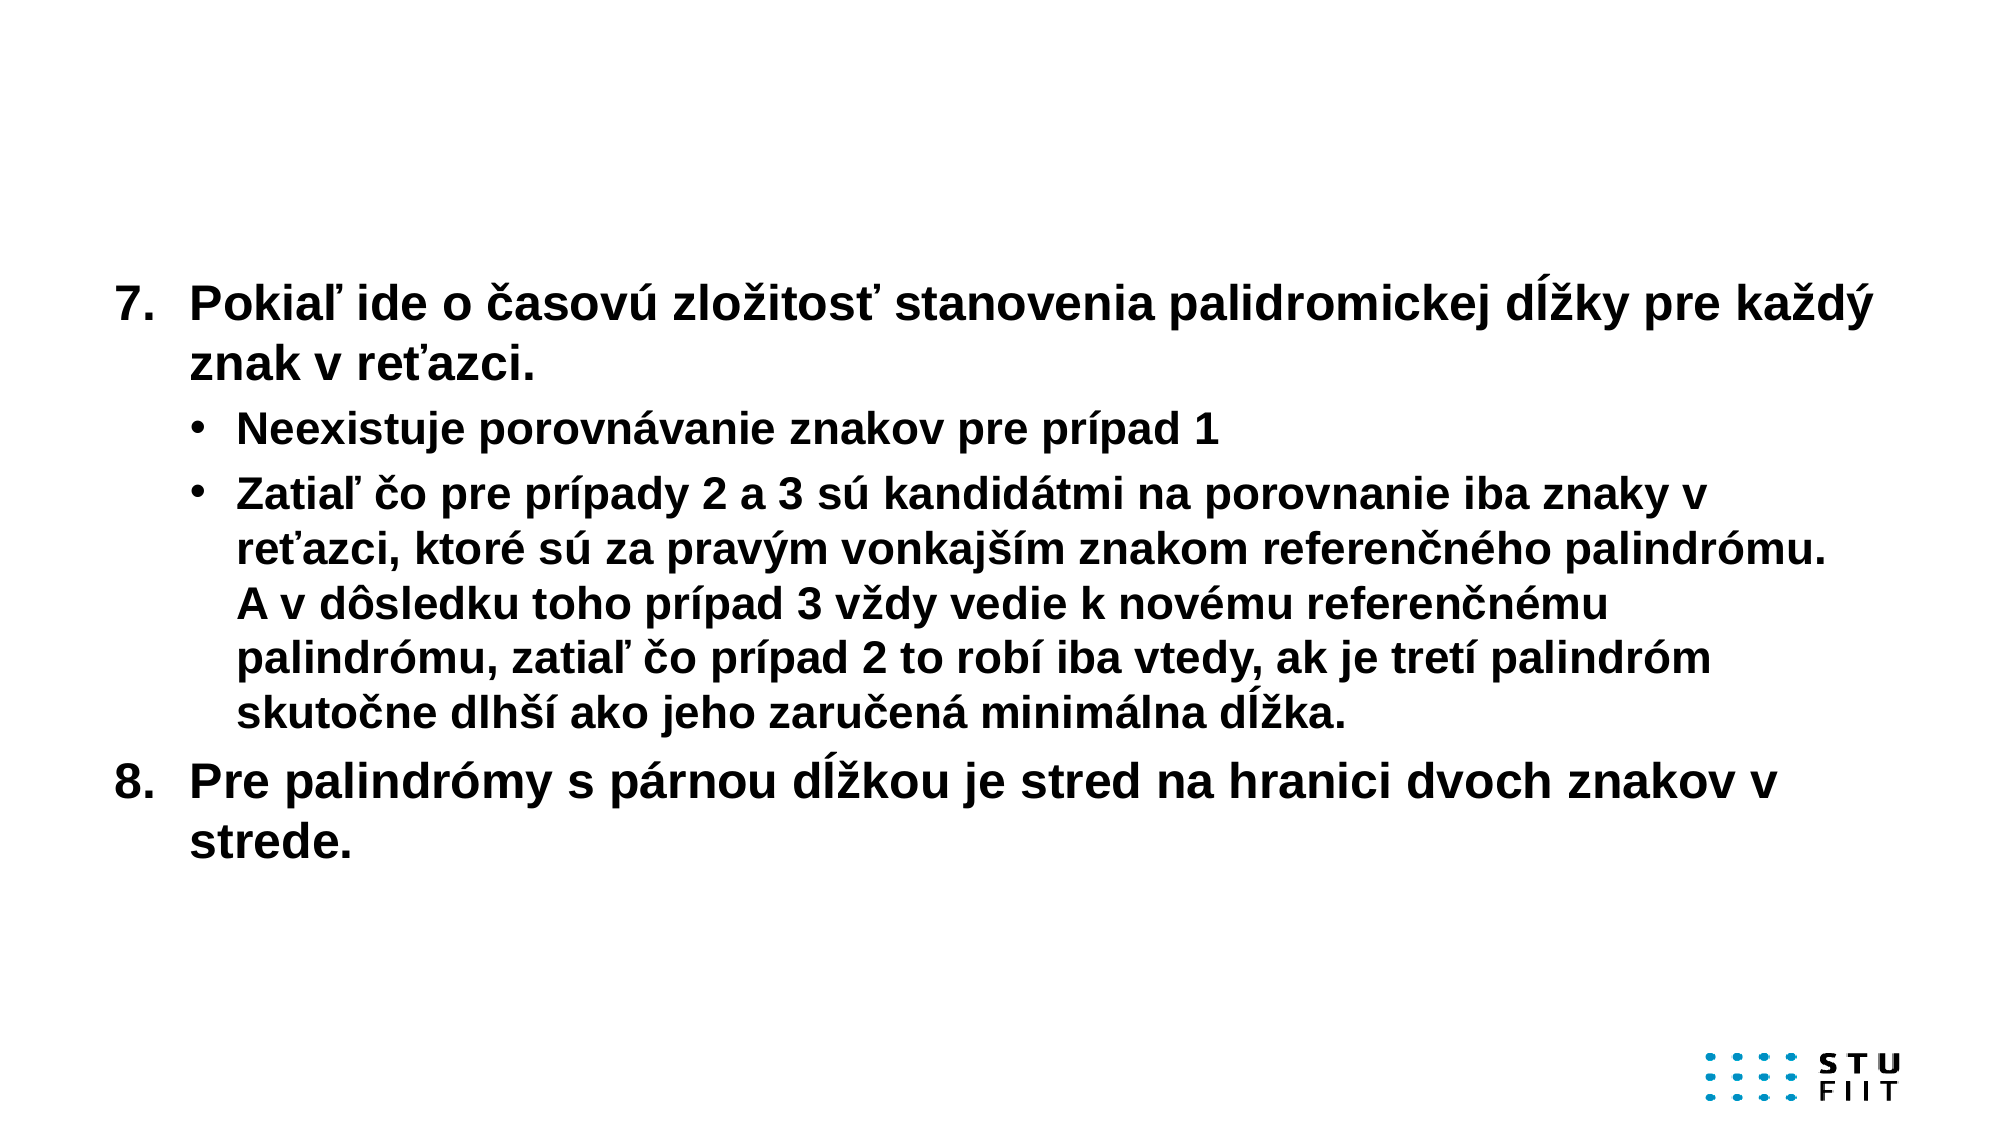

#
Pokiaľ ide o časovú zložitosť stanovenia palidromickej dĺžky pre každý znak v reťazci.
Neexistuje porovnávanie znakov pre prípad 1
Zatiaľ čo pre prípady 2 a 3 sú kandidátmi na porovnanie iba znaky v reťazci, ktoré sú za pravým vonkajším znakom referenčného palindrómu.
A v dôsledku toho prípad 3 vždy vedie k novému referenčnému palindrómu, zatiaľ čo prípad 2 to robí iba vtedy, ak je tretí palindróm skutočne dlhší ako jeho zaručená minimálna dĺžka.
Pre palindrómy s párnou dĺžkou je stred na hranici dvoch znakov v strede.